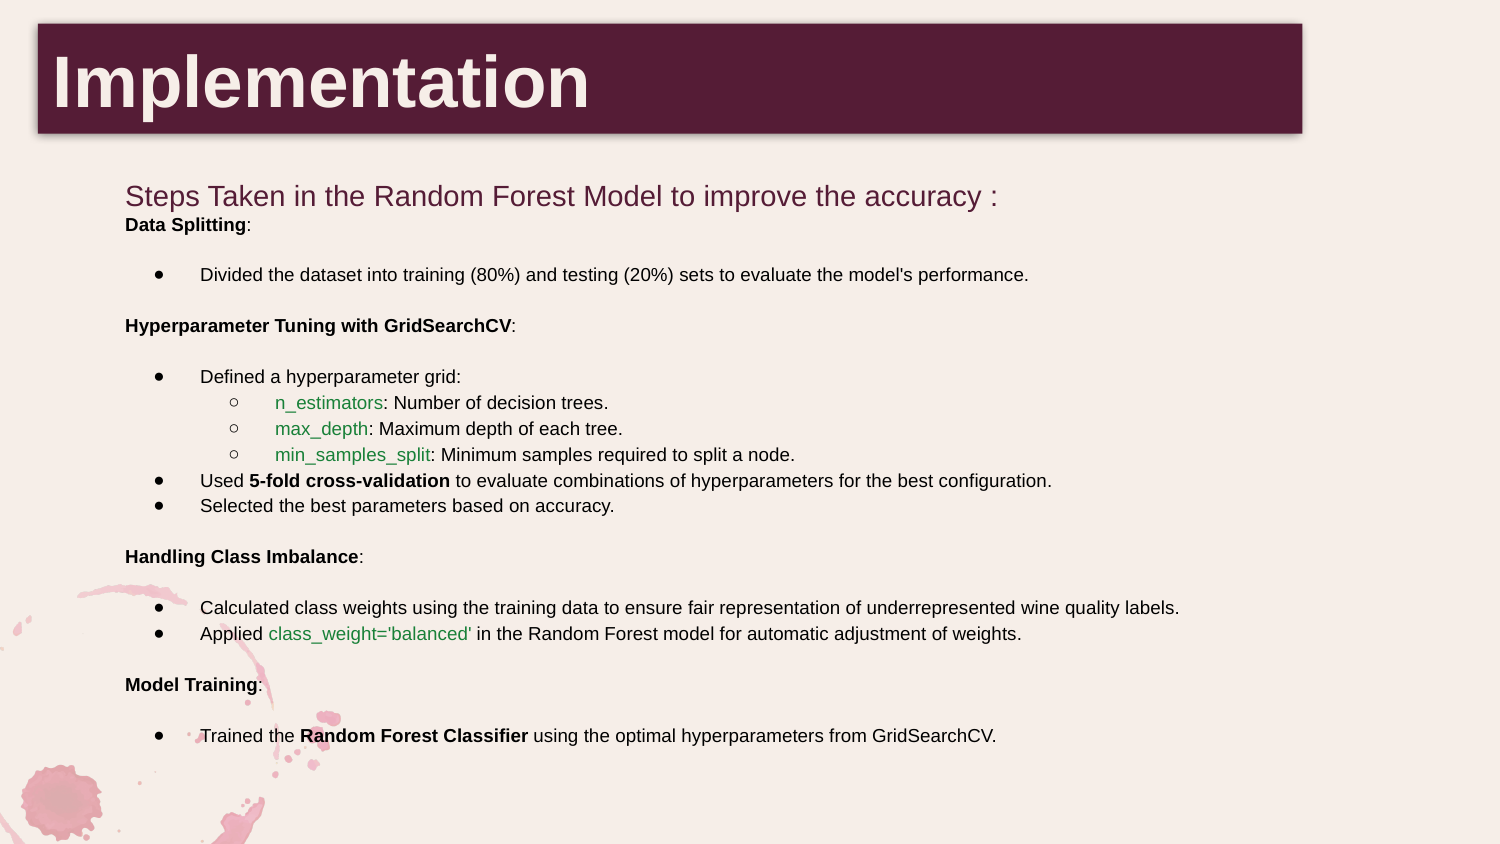

# Implementation
Steps Taken in the Random Forest Model to improve the accuracy :
Data Splitting:
Divided the dataset into training (80%) and testing (20%) sets to evaluate the model's performance.
Hyperparameter Tuning with GridSearchCV:
Defined a hyperparameter grid:
n_estimators: Number of decision trees.
max_depth: Maximum depth of each tree.
min_samples_split: Minimum samples required to split a node.
Used 5-fold cross-validation to evaluate combinations of hyperparameters for the best configuration.
Selected the best parameters based on accuracy.
Handling Class Imbalance:
Calculated class weights using the training data to ensure fair representation of underrepresented wine quality labels.
Applied class_weight='balanced' in the Random Forest model for automatic adjustment of weights.
Model Training:
Trained the Random Forest Classifier using the optimal hyperparameters from GridSearchCV.